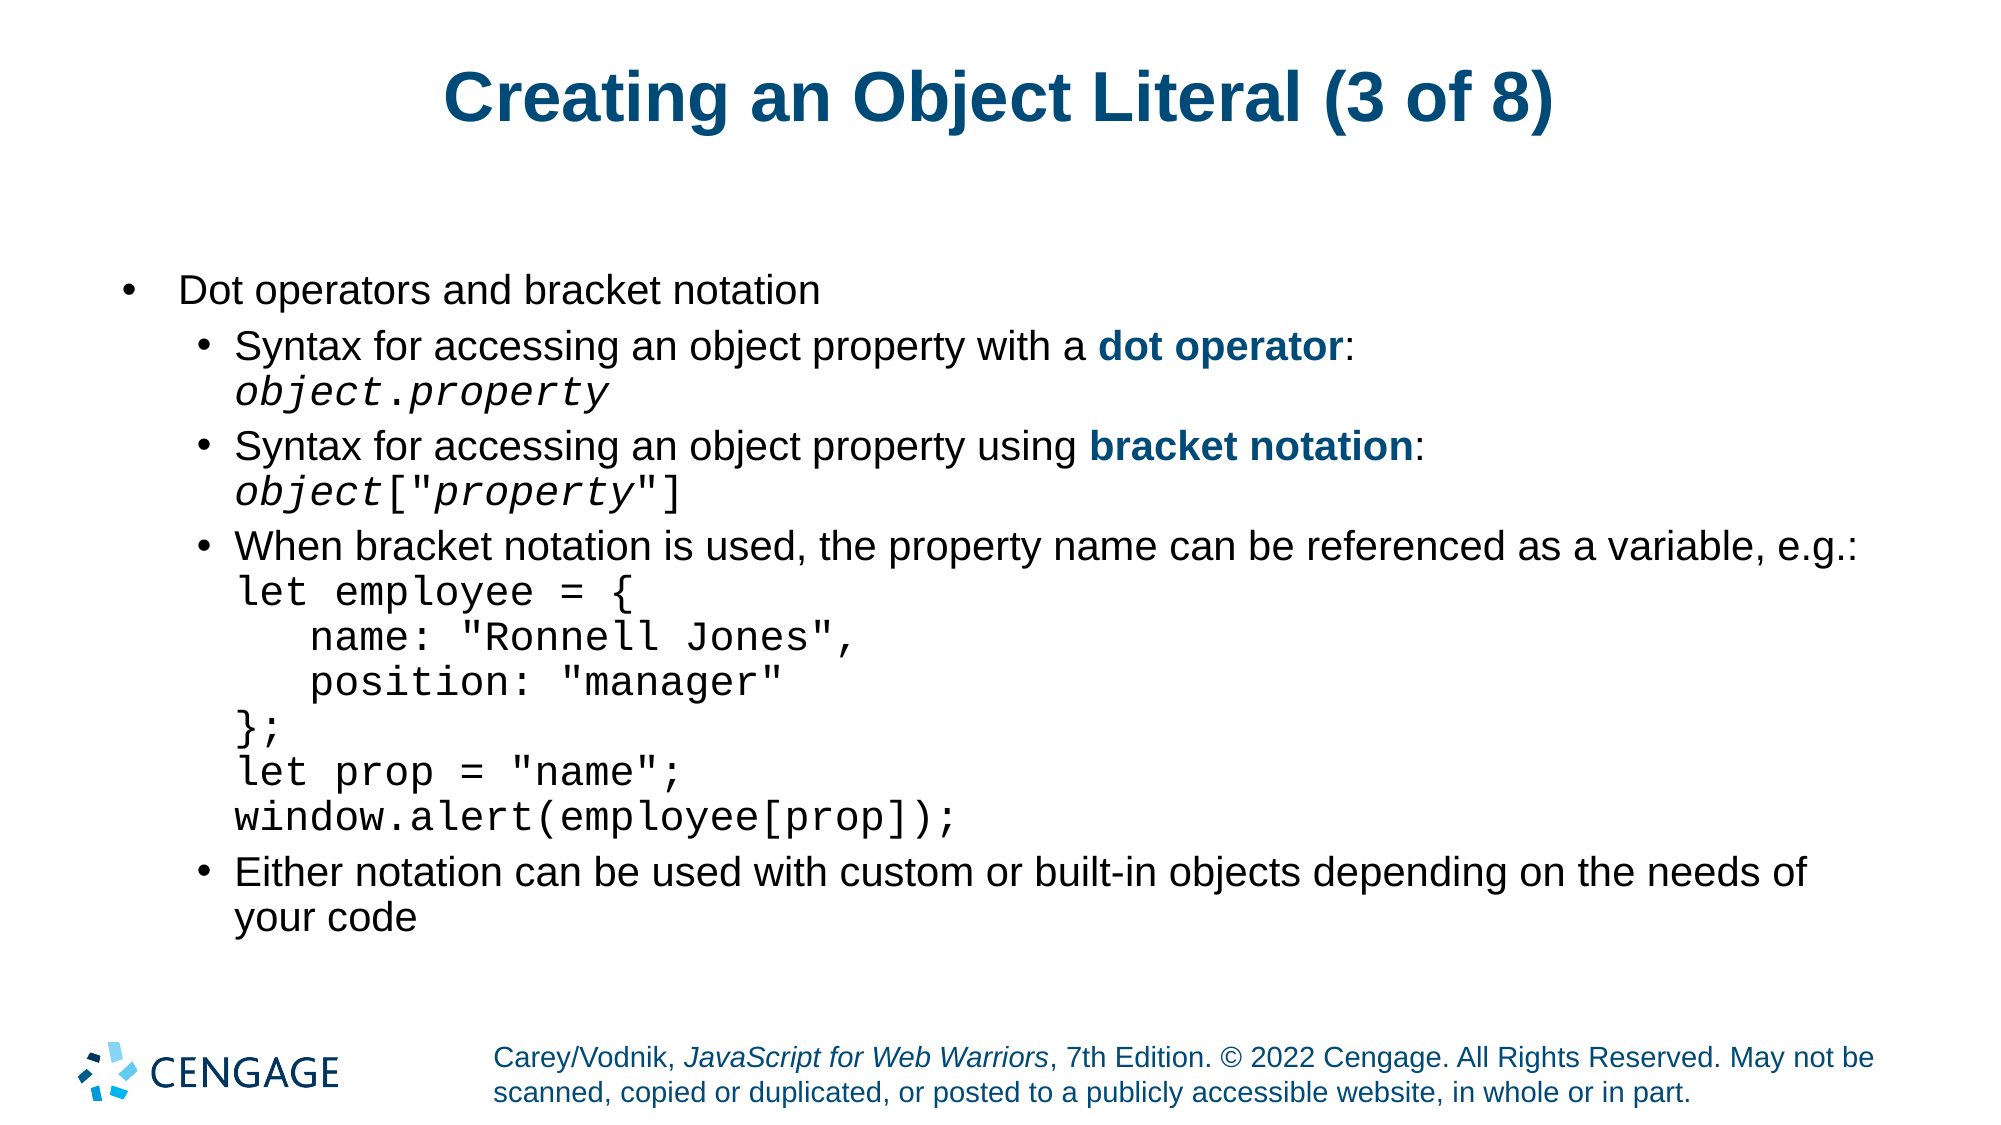

# Creating an Object Literal (3 of 8)
Dot operators and bracket notation
Syntax for accessing an object property with a dot operator:
object.property
Syntax for accessing an object property using bracket notation:
object["property"]
When bracket notation is used, the property name can be referenced as a variable, e.g.:
let employee = {
   name: "Ronnell Jones",
   position: "manager"
};
let prop = "name";
window.alert(employee[prop]);
Either notation can be used with custom or built-in objects depending on the needs of your code